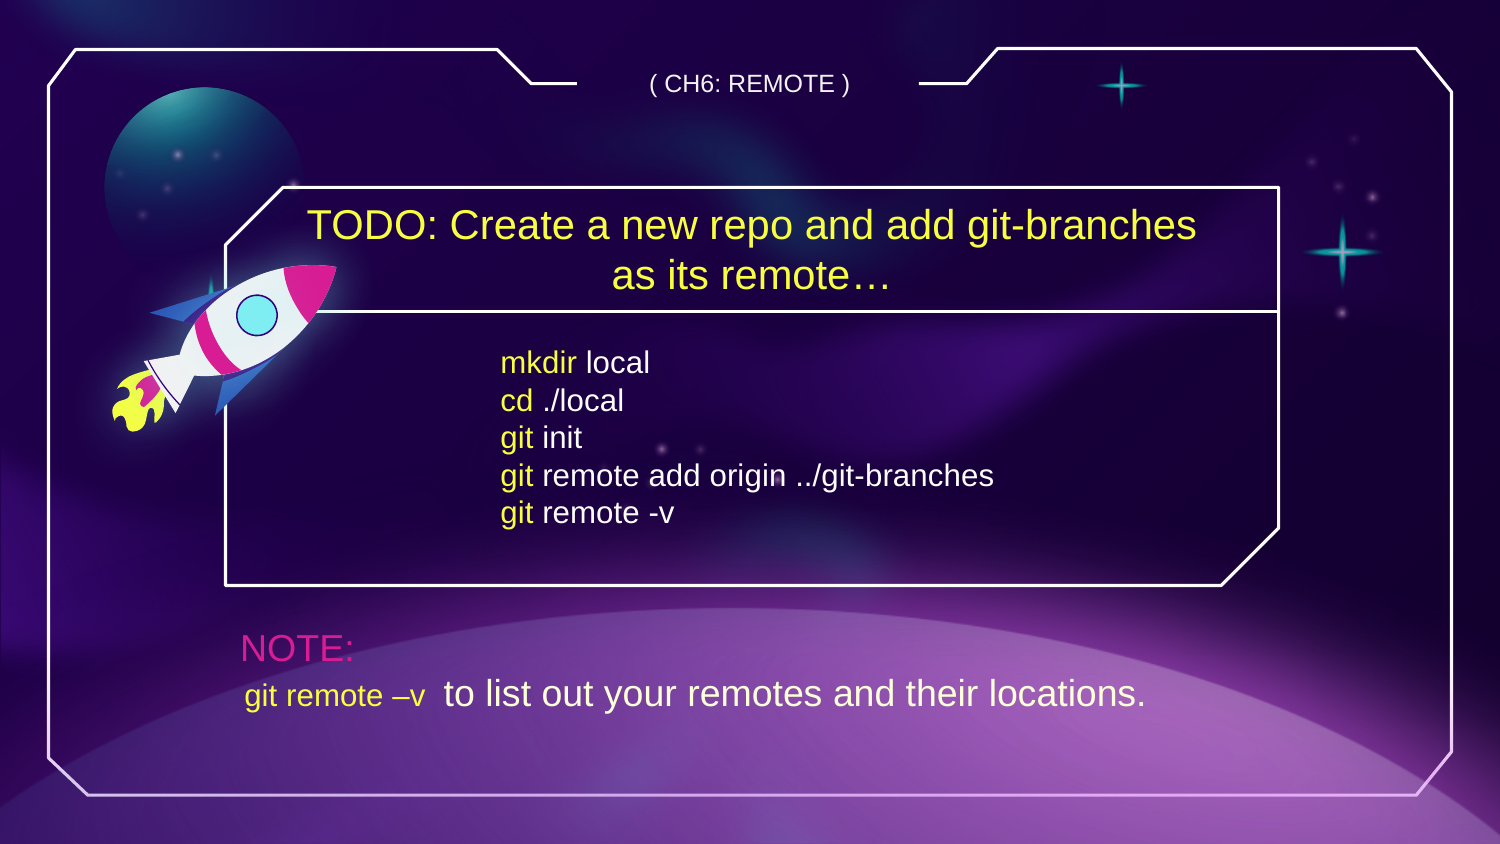

( CH6: REMOTE )

# TODO: Create a new repo and add git-branches as its remote…

mkdir local
cd ./local
git init
git remote add origin ../git-branches
git remote -v
NOTE:
git remote –v  to list out your remotes and their locations.